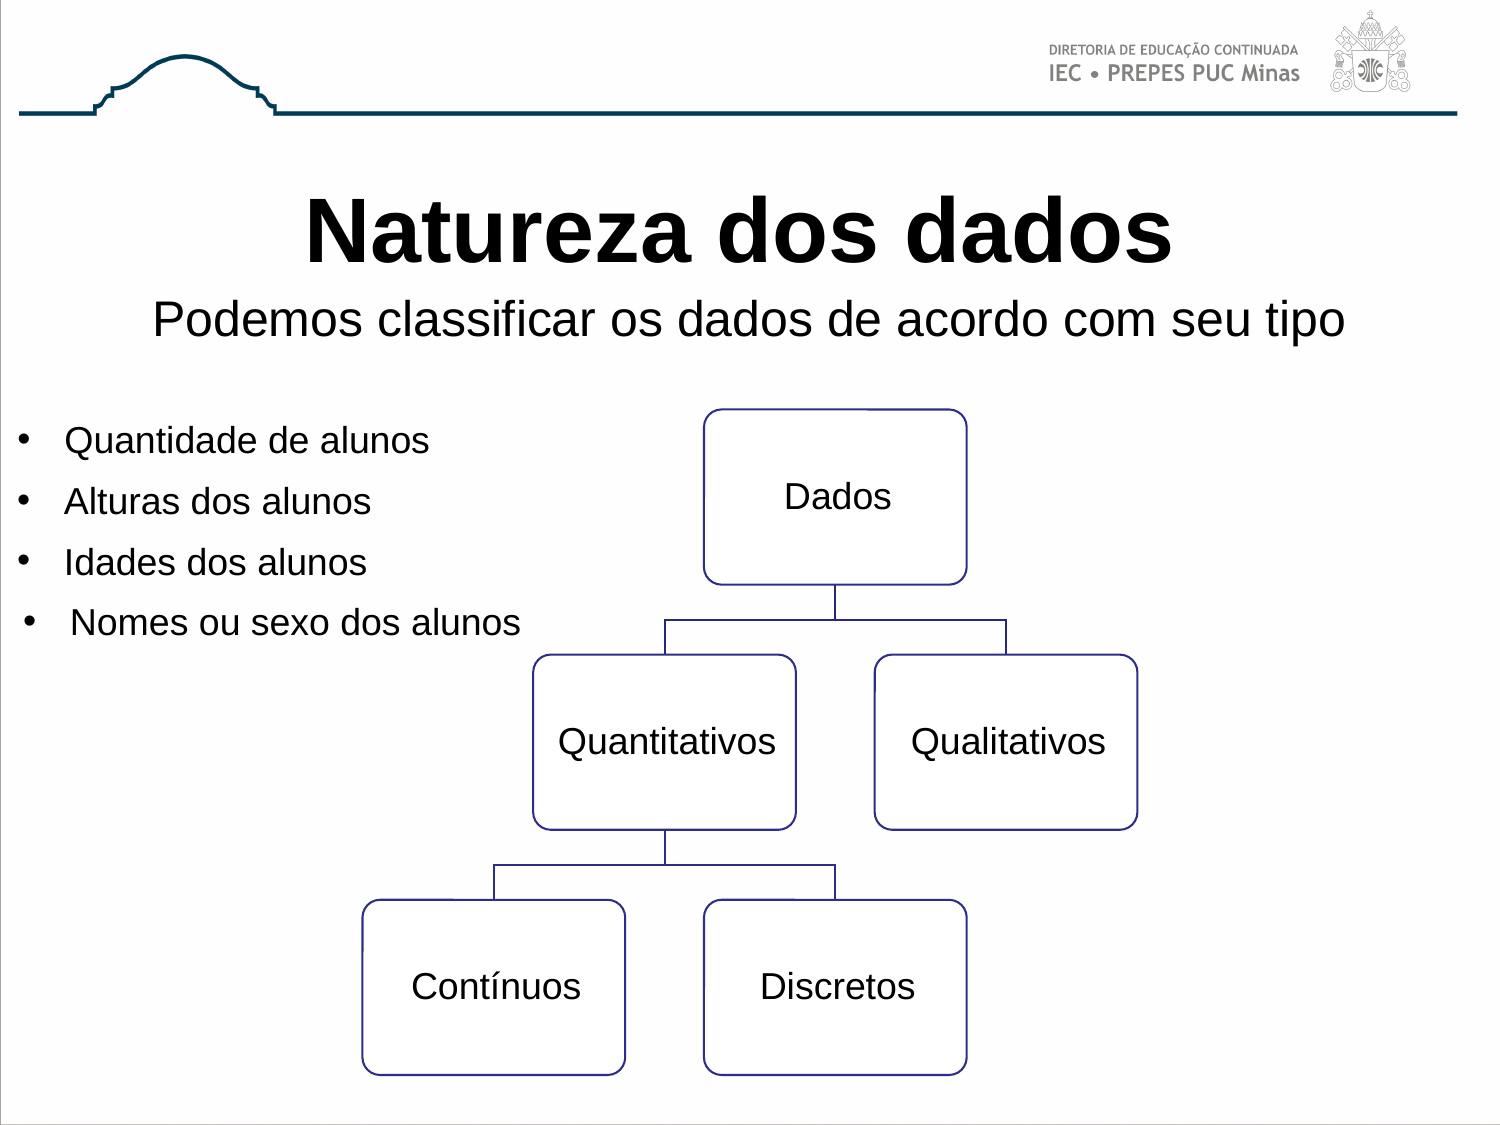

# Natureza dos dados
Podemos classificar os dados de acordo com seu tipo
Quantidade de alunos
Dados
Quantitativos
Contínuos
Discretos
Qualitativos
Alturas dos alunos
Idades dos alunos
Nomes ou sexo dos alunos